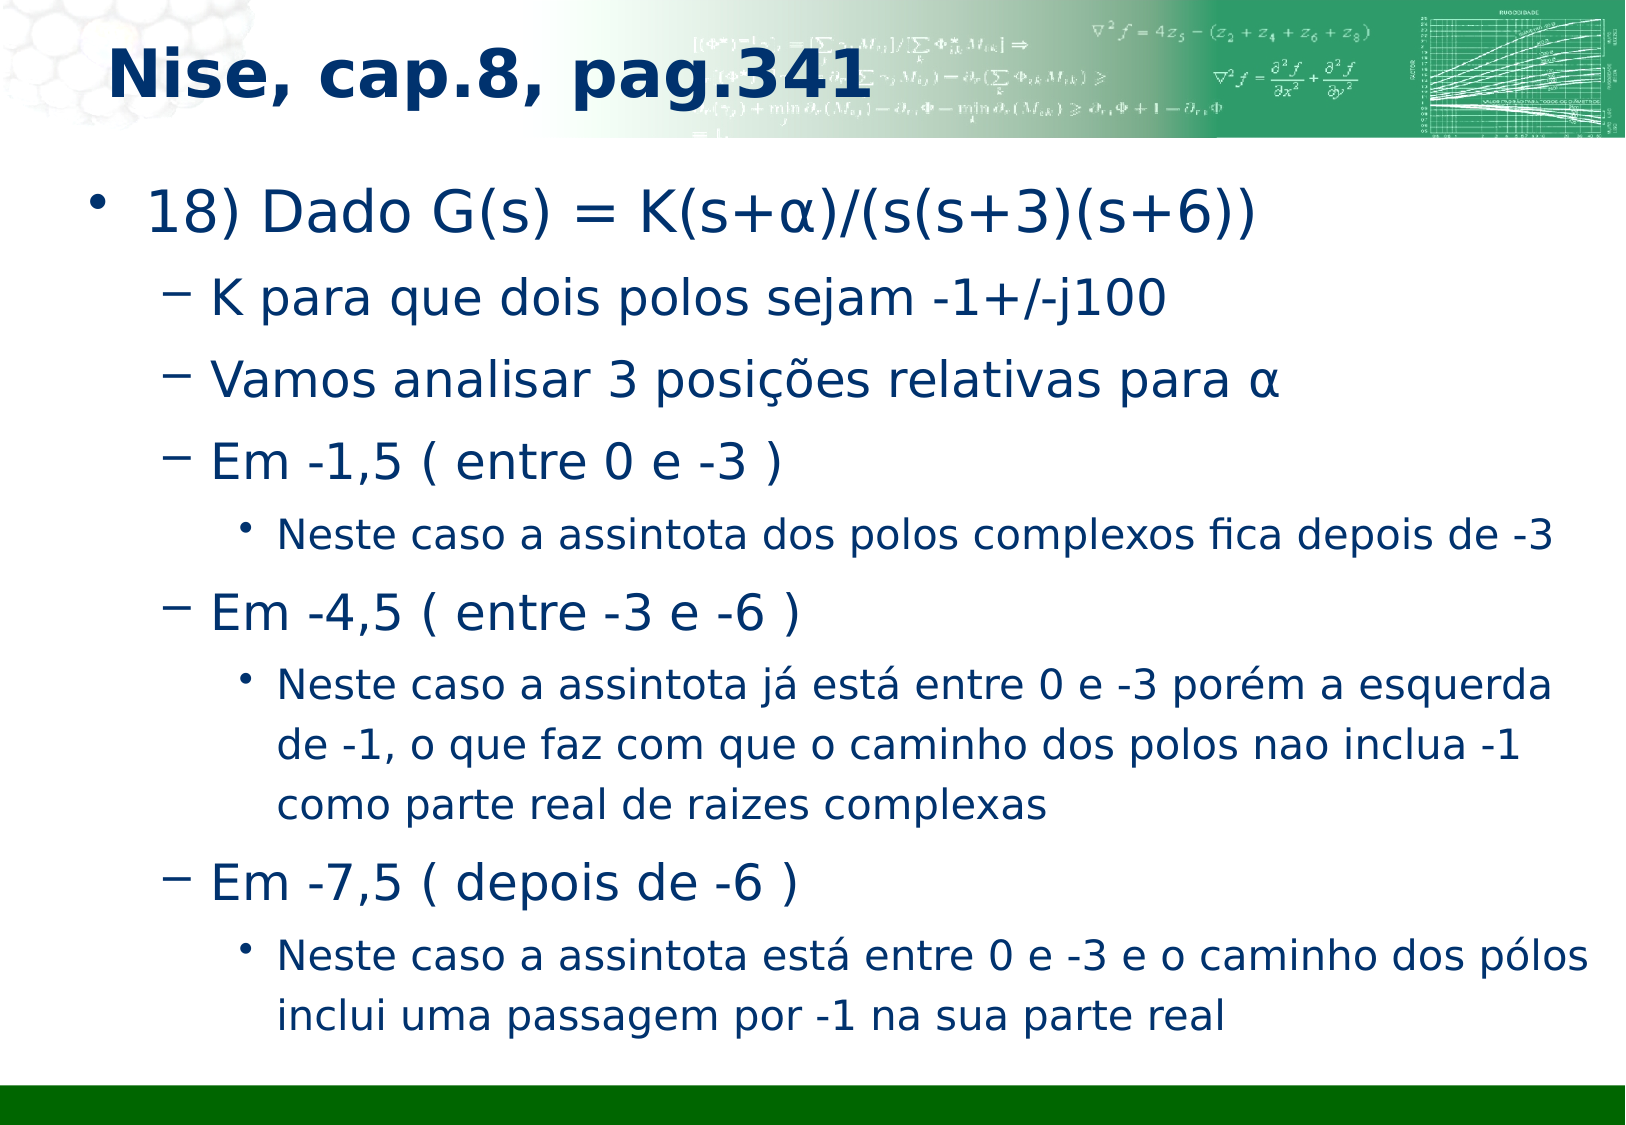

Nise, cap.8, pag.341
18) Dado G(s) = K(s+α)/(s(s+3)(s+6))
K para que dois polos sejam -1+/-j100
Vamos analisar 3 posições relativas para α
Em -1,5 ( entre 0 e -3 )
Neste caso a assintota dos polos complexos fica depois de -3
Em -4,5 ( entre -3 e -6 )
Neste caso a assintota já está entre 0 e -3 porém a esquerda de -1, o que faz com que o caminho dos polos nao inclua -1 como parte real de raizes complexas
Em -7,5 ( depois de -6 )
Neste caso a assintota está entre 0 e -3 e o caminho dos pólos inclui uma passagem por -1 na sua parte real